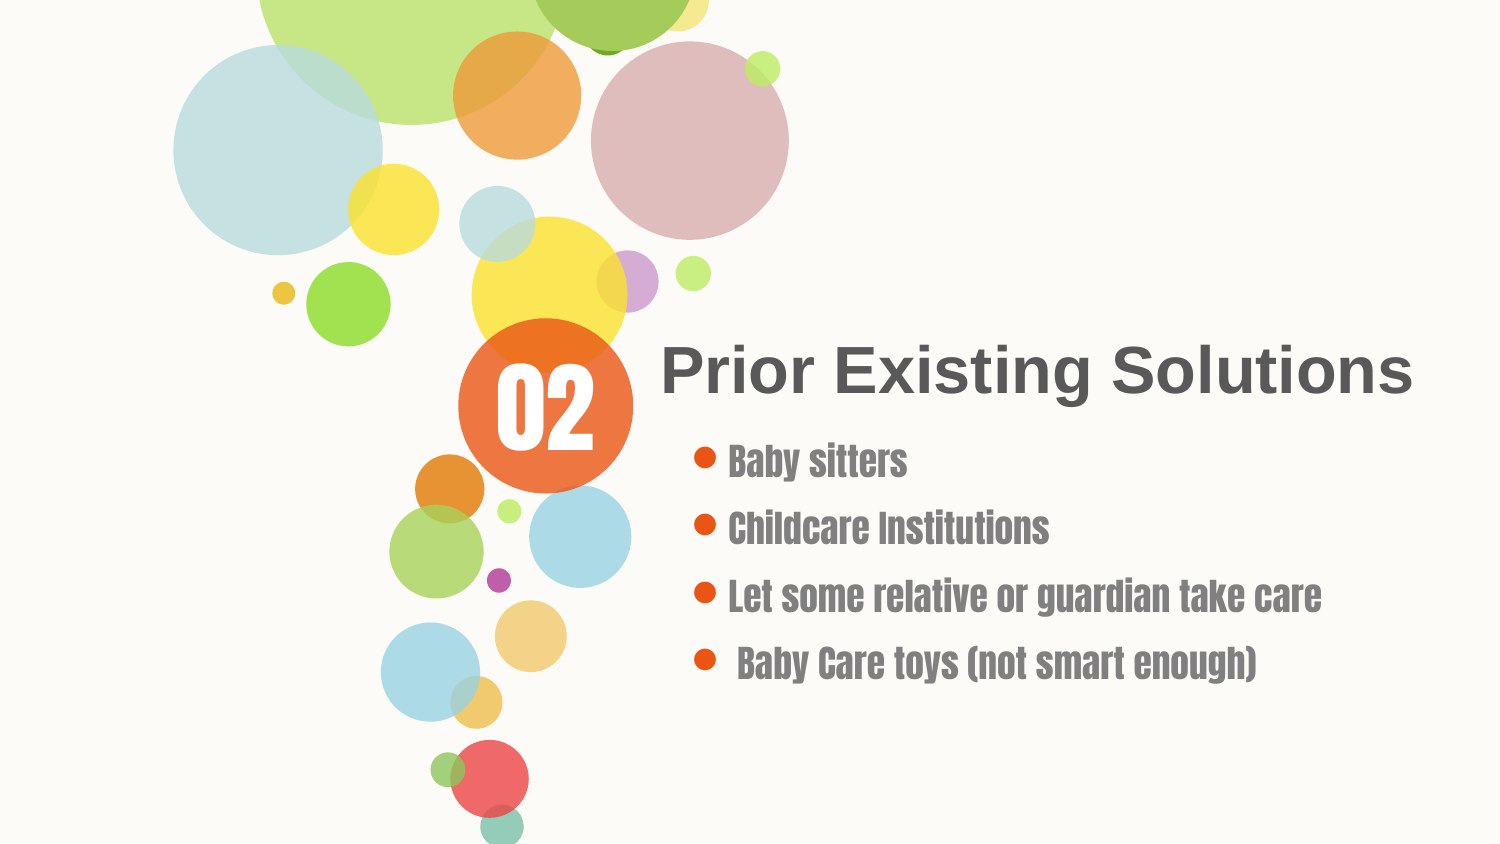

Prior Existing Solutions
02
Baby sitters
Childcare Institutions
Let some relative or guardian take care
 Baby Care toys (not smart enough)